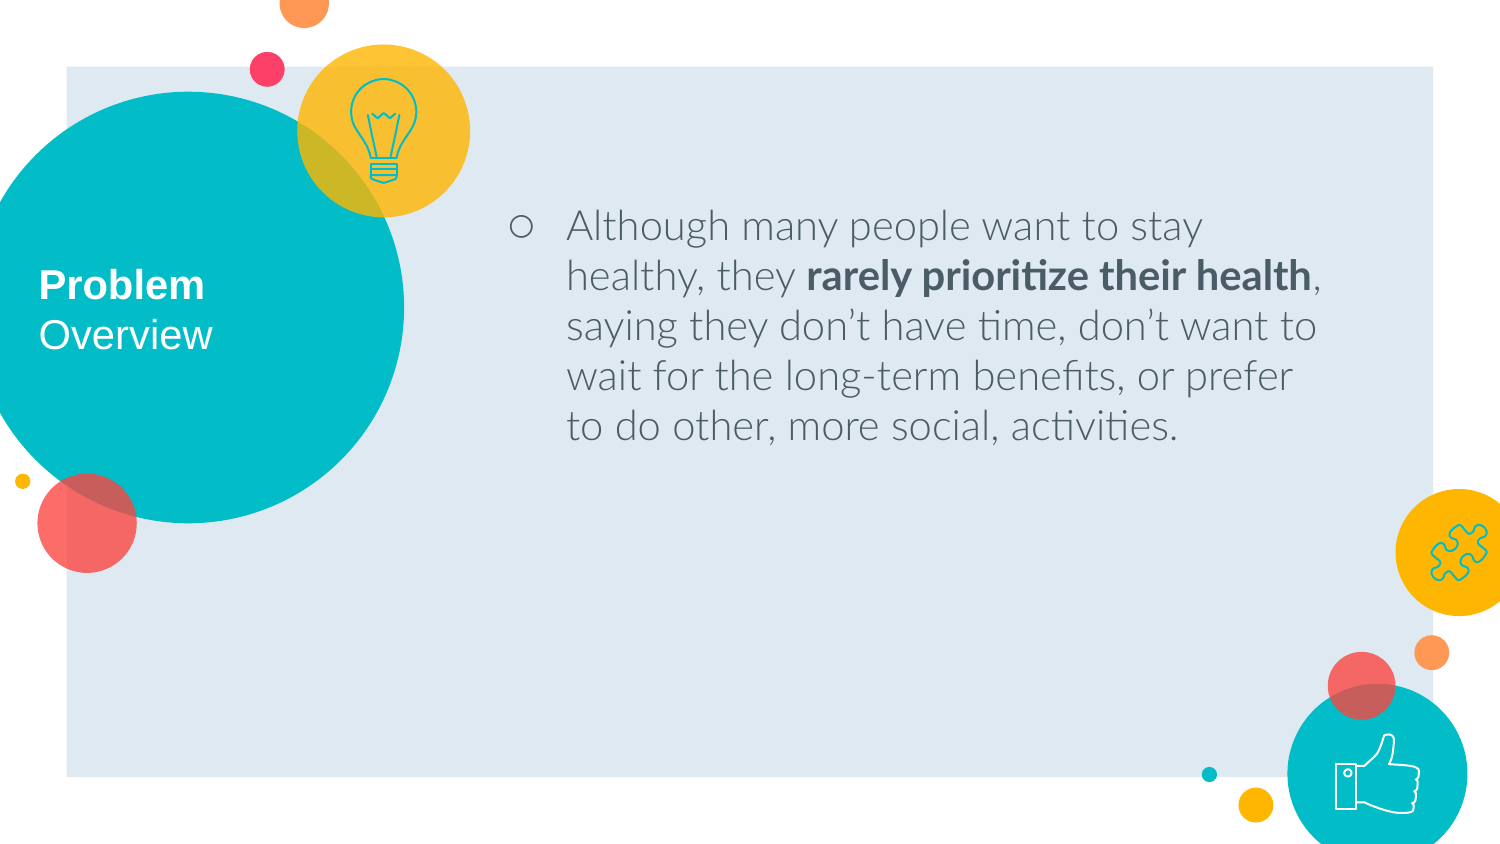

# Problem Overview
Although many people want to stay healthy, they rarely prioritize their health, saying they don’t have time, don’t want to wait for the long-term benefits, or prefer to do other, more social, activities.